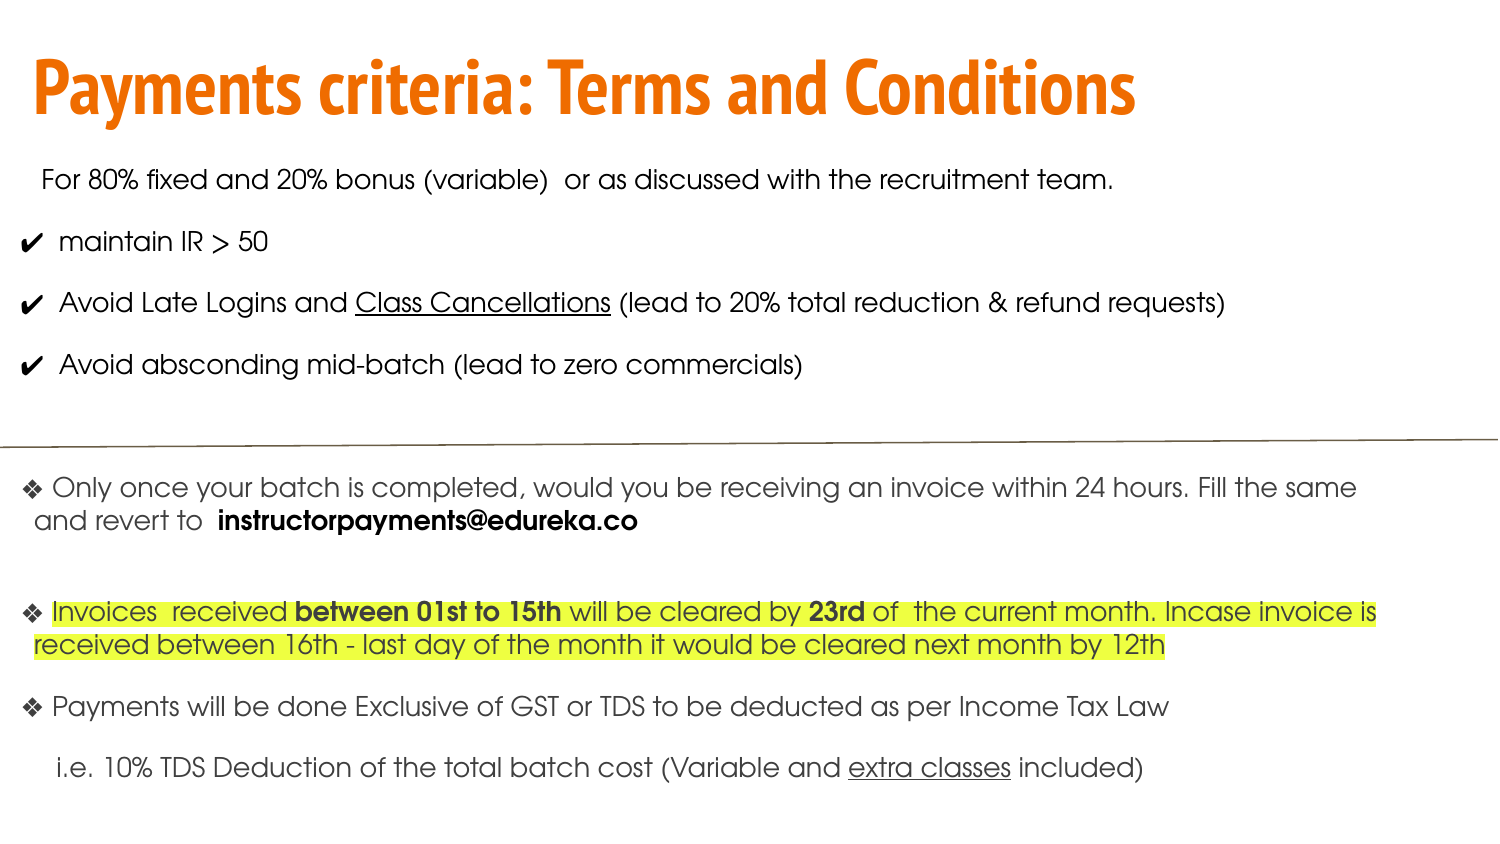

# Payments criteria: Terms and Conditions
   For 80% fixed and 20% bonus (variable)  or as discussed with the recruitment team.
  maintain IR > 50
  Avoid Late Logins and Class Cancellations (lead to 20% total reduction & refund requests)
  Avoid absconding mid-batch (lead to zero commercials)

 Only once your batch is completed, would you be receiving an invoice within 24 hours. Fill the same and revert to  instructorpayments@edureka.co

 Invoices  received between 01st to 15th will be cleared by 23rd of  the current month. Incase invoice is received between 16th - last day of the month it would be cleared next month by 12th
 Payments will be done Exclusive of GST or TDS to be deducted as per Income Tax Law
     i.e. 10% TDS Deduction of the total batch cost (Variable and extra classes included)